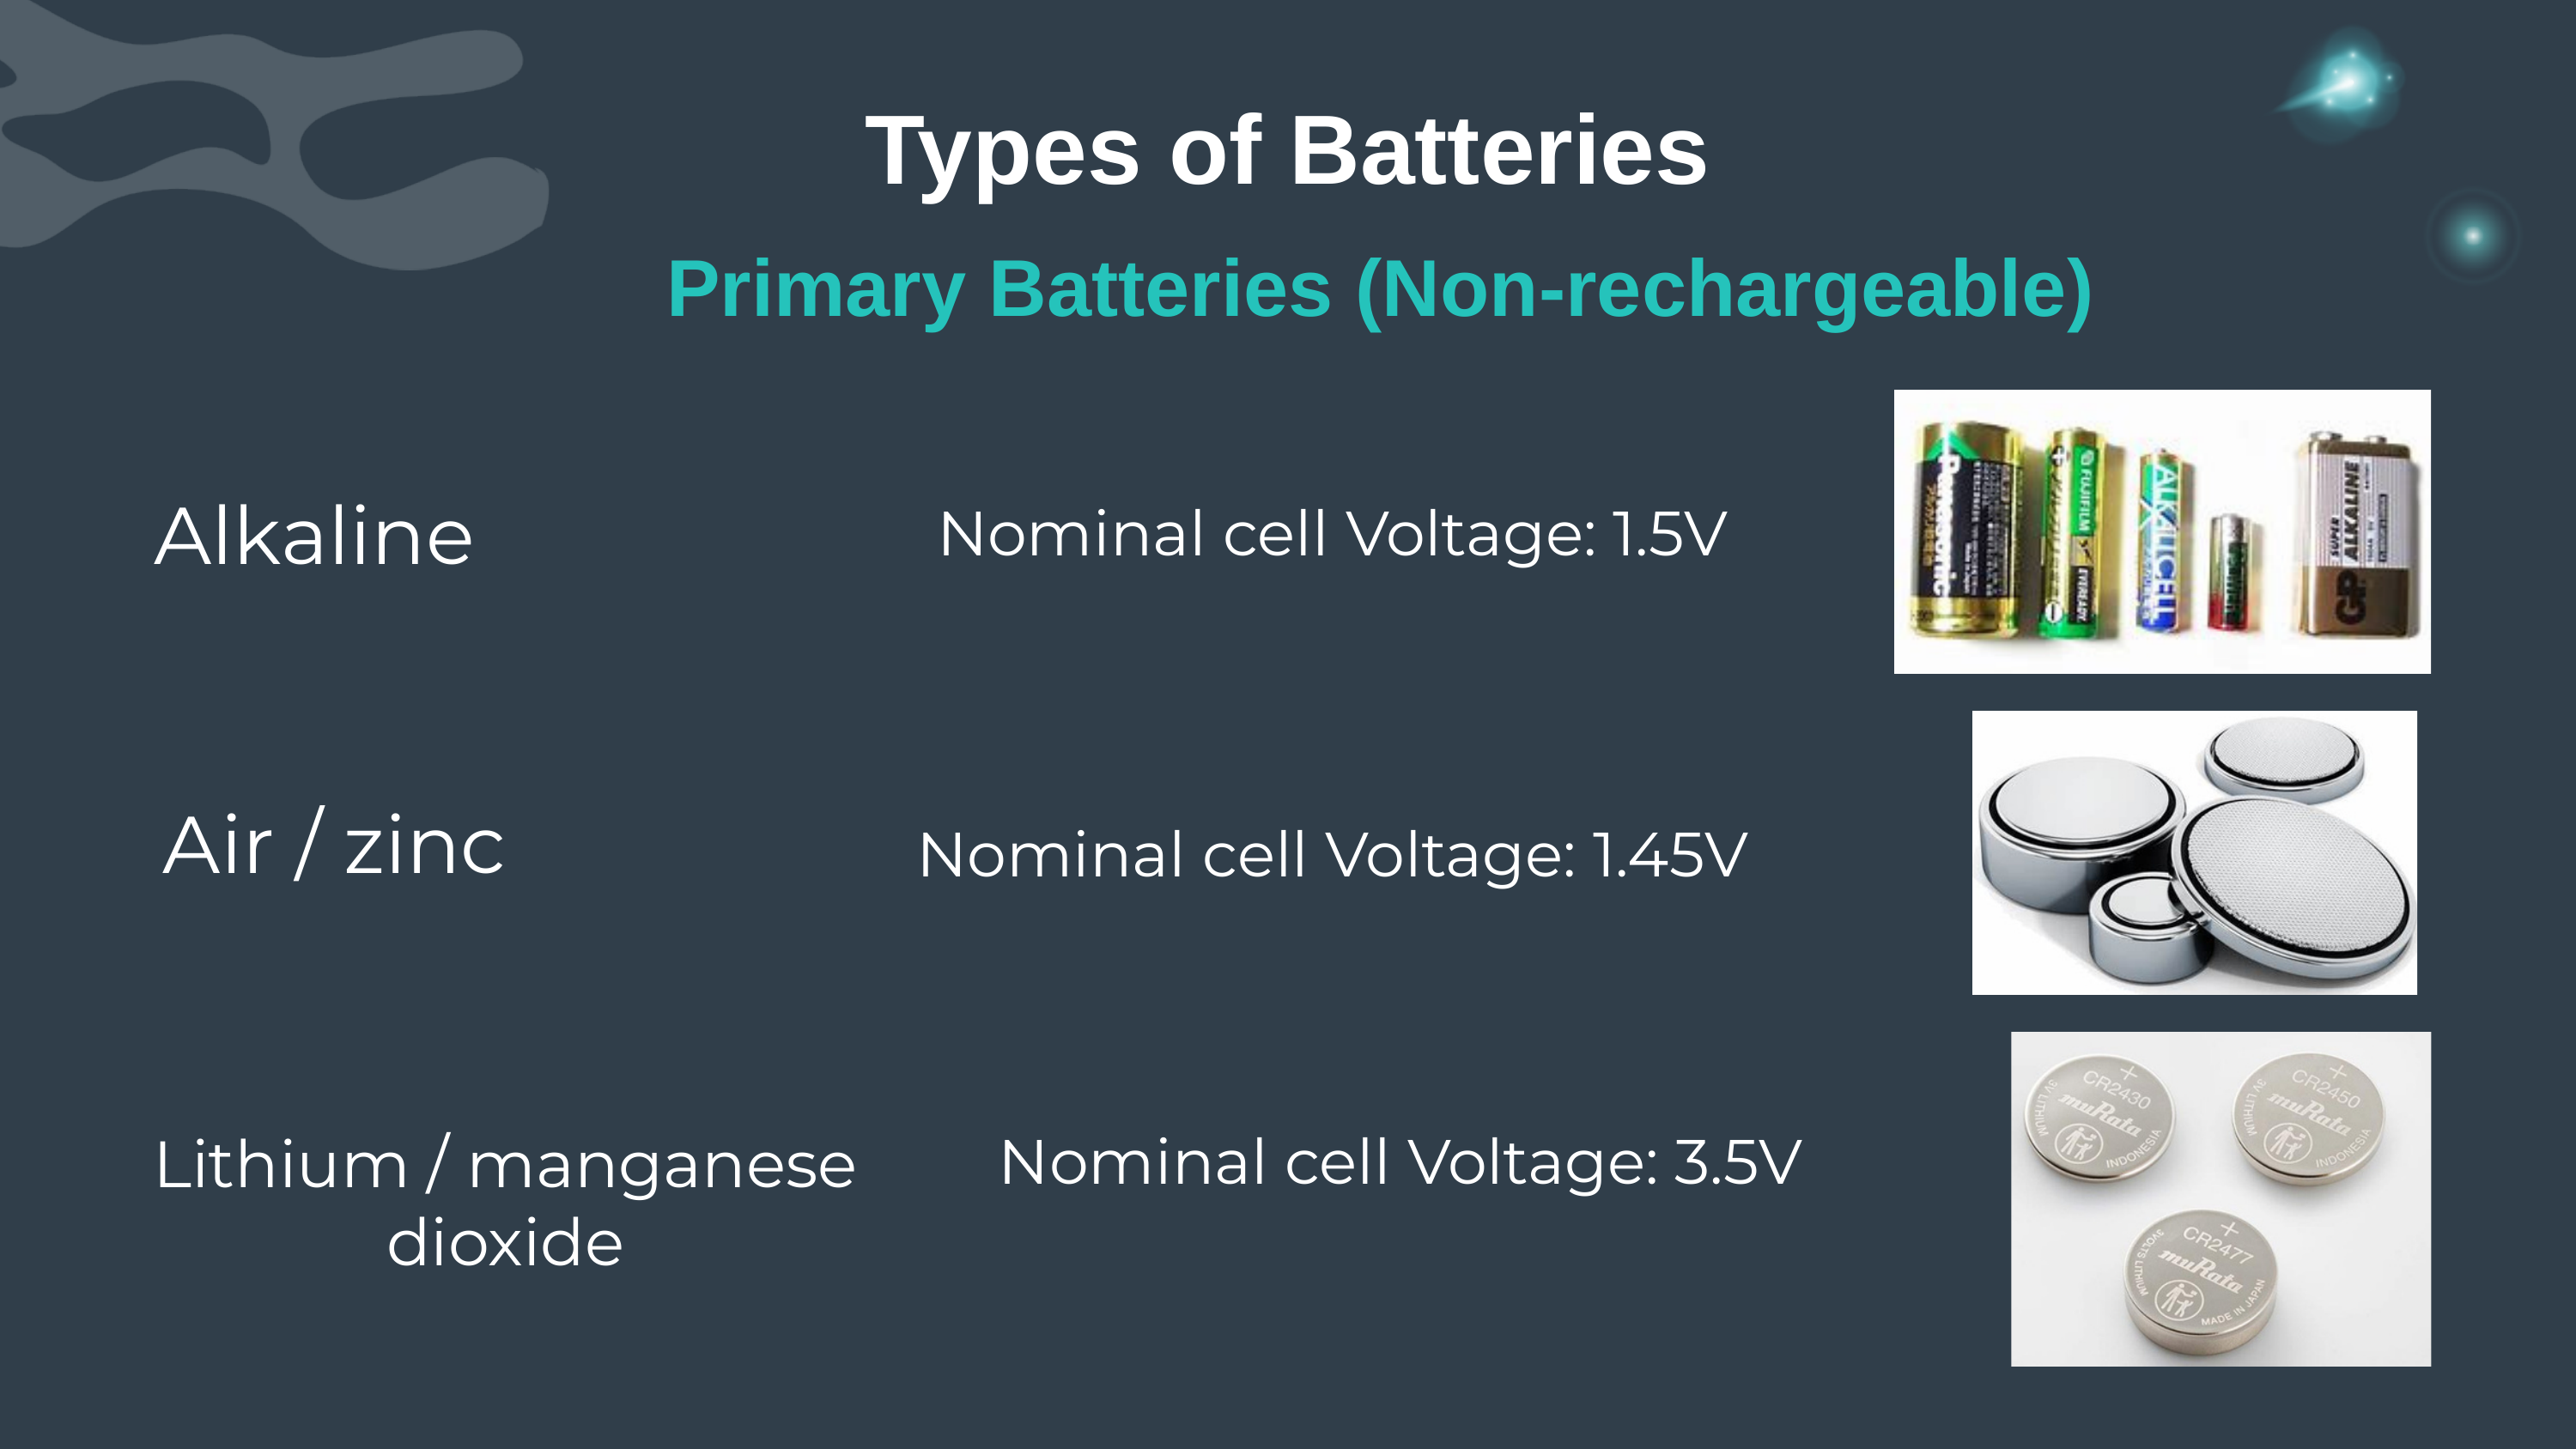

Types of Batteries

Primary Batteries (Non-rechargeable)

 Alkaline
Nominal cell Voltage: 1.5V

Air / zinc
Nominal cell Voltage: 1.45V

Nominal cell Voltage: 3.5V
Lithium / manganese dioxide